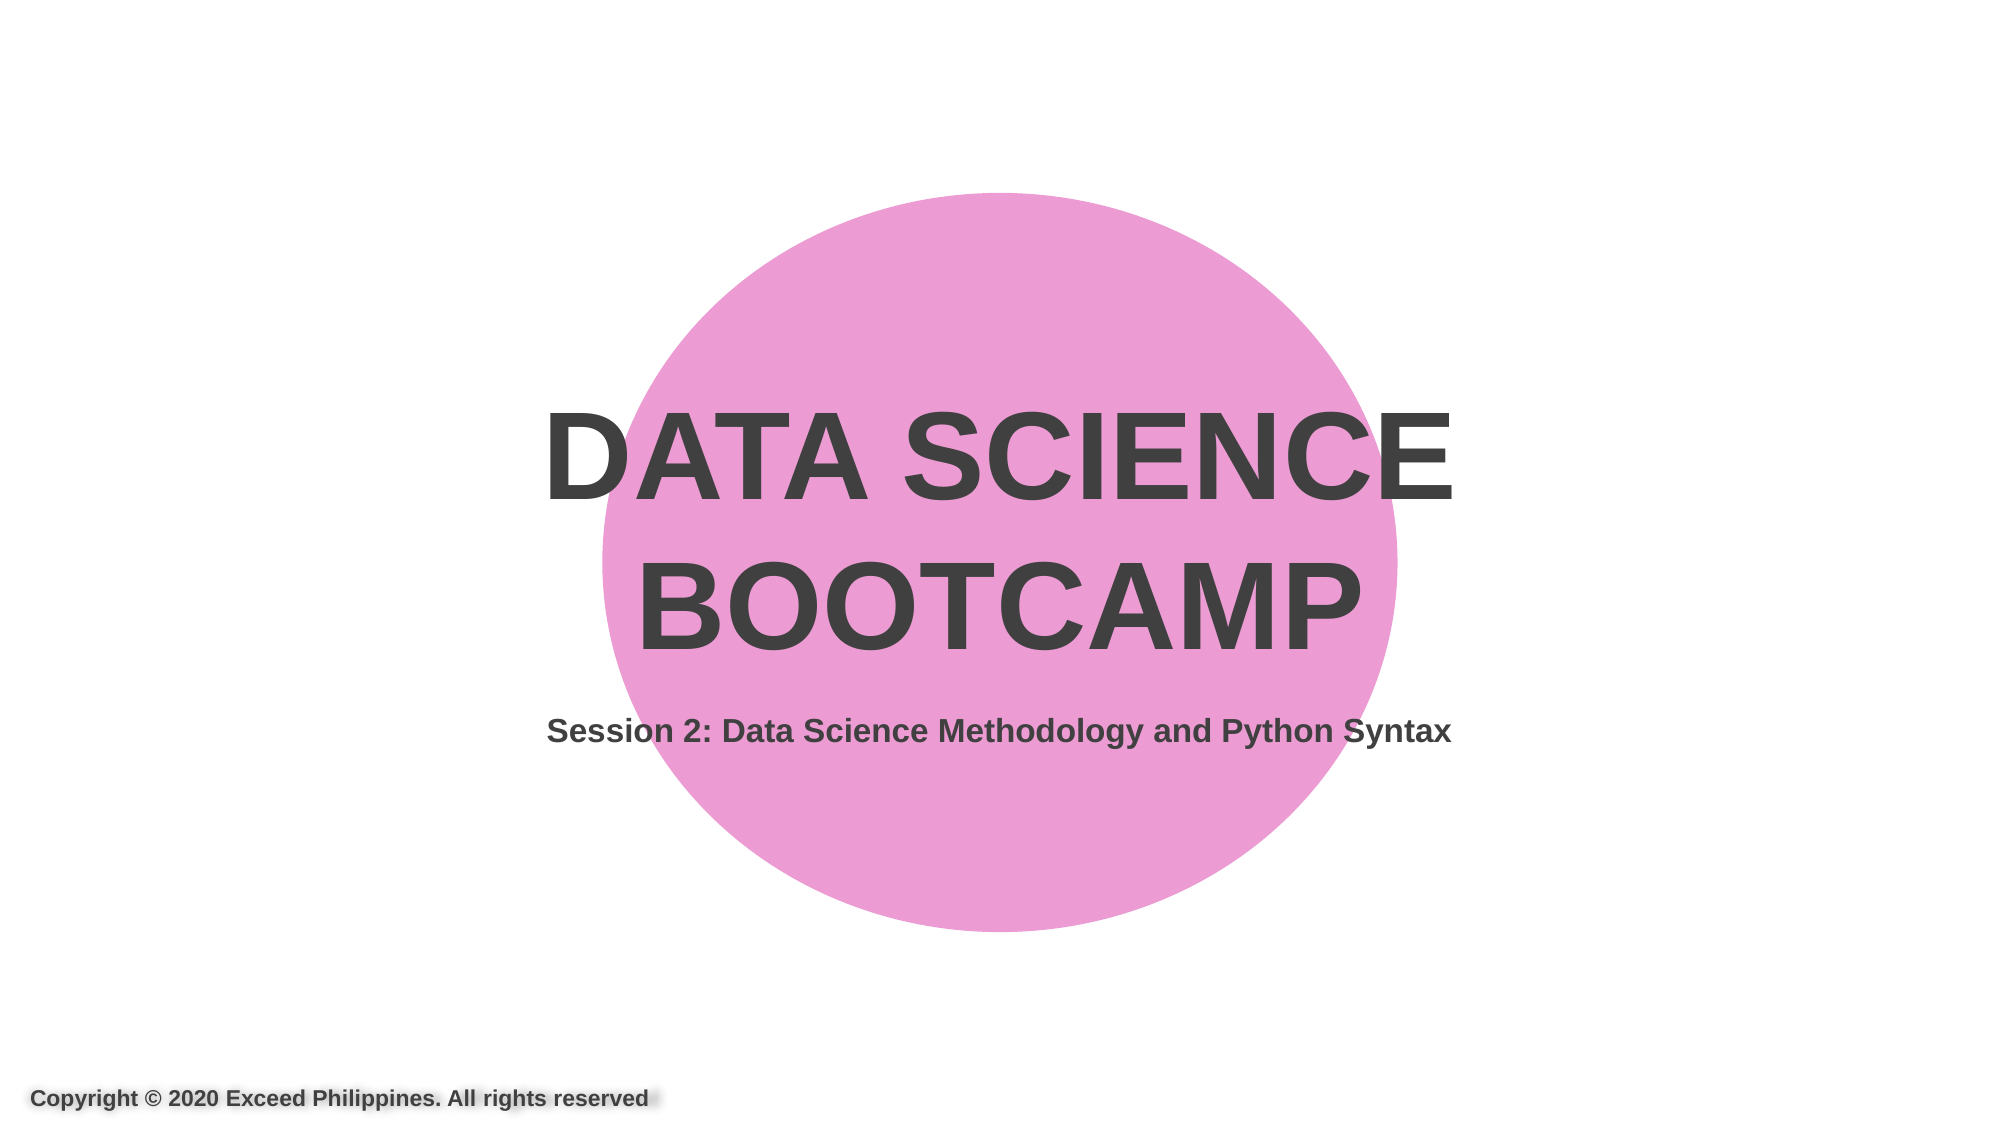

DATA SCIENCE BOOTCAMP
Session 2: Data Science Methodology and Python Syntax
Copyright © 2020 Exceed Philippines. All rights reserved